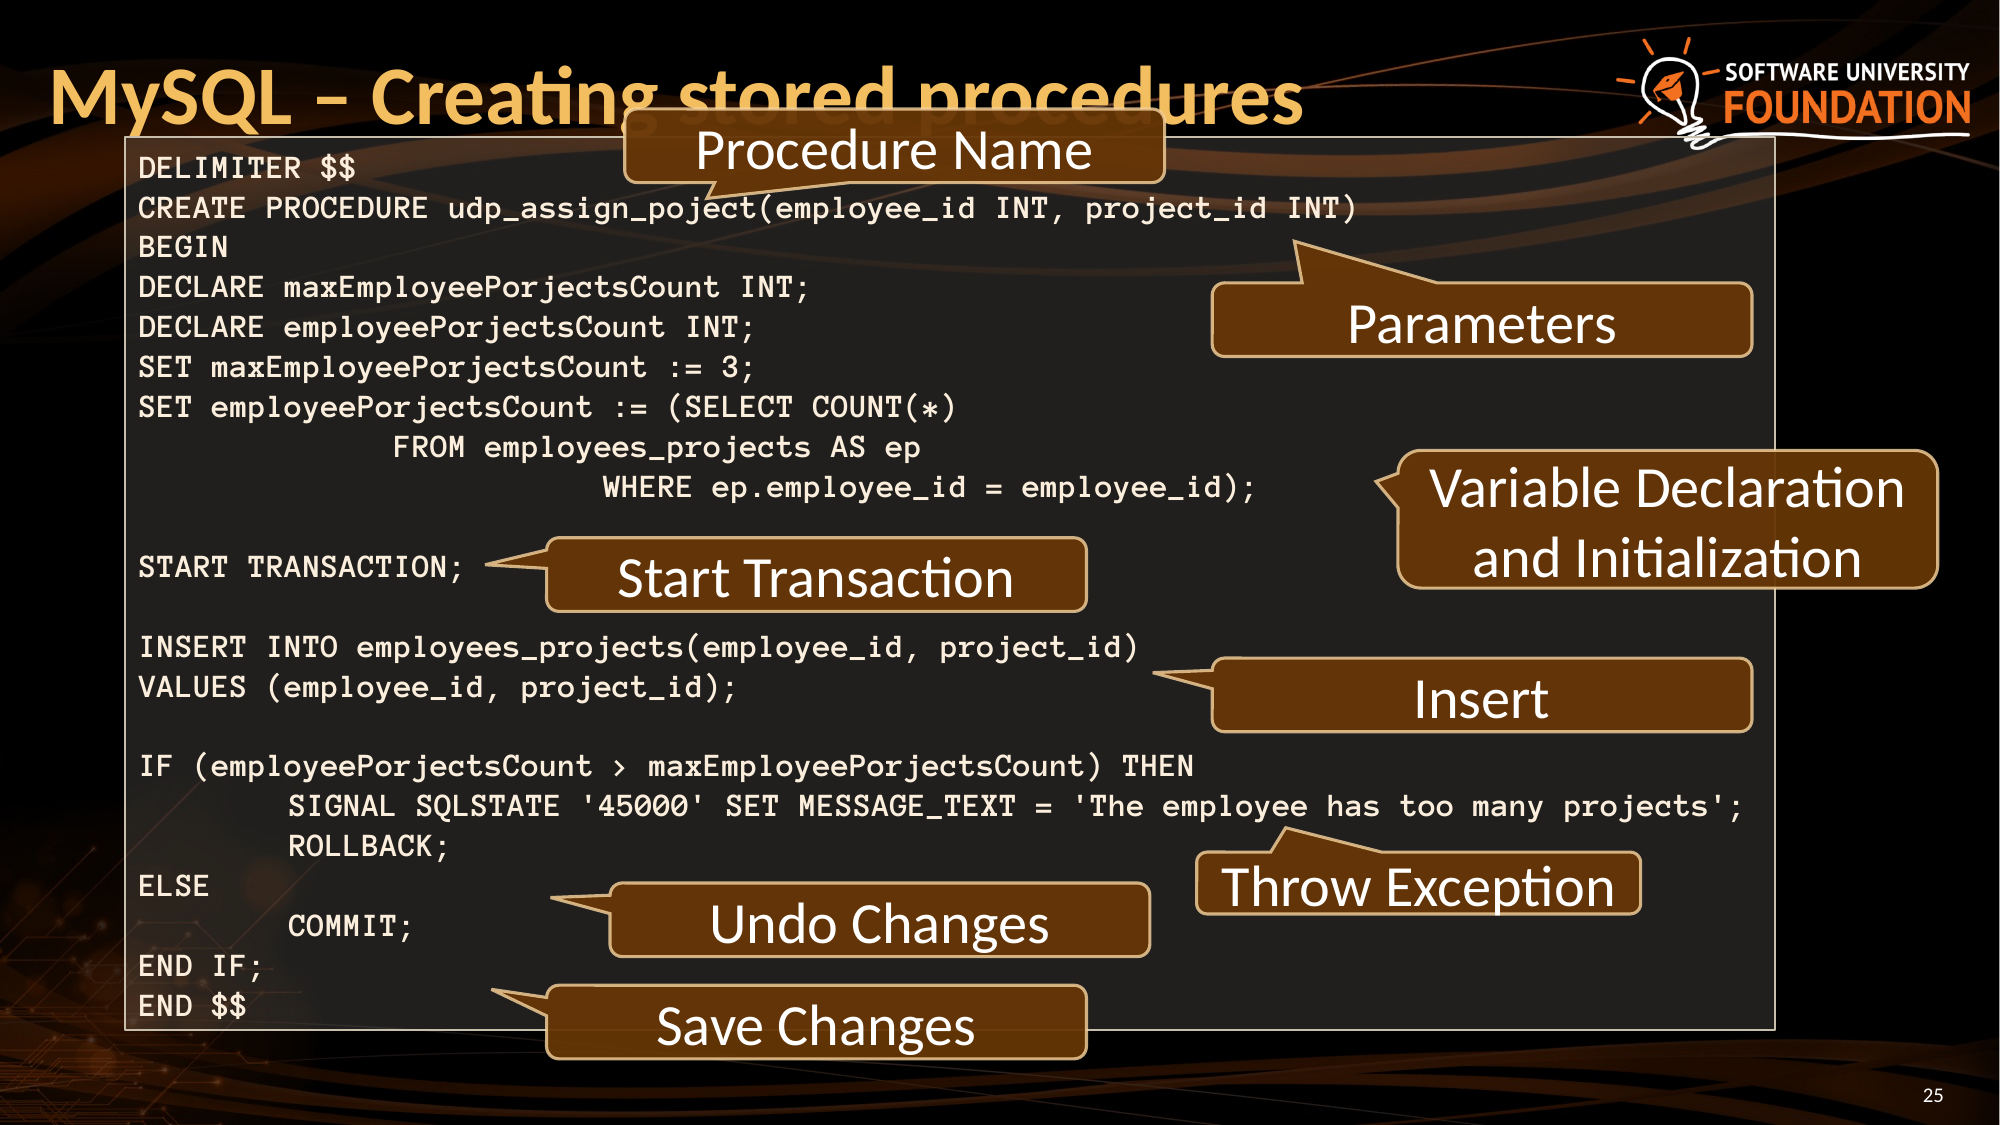

# MySQL – Creating stored procedures
Procedure Name
DELIMITER $$
CREATE PROCEDURE udp_assign_poject(employee_id INT, project_id INT)
BEGIN
DECLARE maxEmployeePorjectsCount INT;
DECLARE employeePorjectsCount INT;
SET maxEmployeePorjectsCount := 3;
SET employeePorjectsCount := (SELECT COUNT(*)					                     FROM employees_projects AS ep
		         WHERE ep.employee_id = employee_id);

START TRANSACTION;

INSERT INTO employees_projects(employee_id, project_id)
VALUES (employee_id, project_id);

IF (employeePorjectsCount > maxEmployeePorjectsCount) THEN
	SIGNAL SQLSTATE '45000' SET MESSAGE_TEXT = 'The employee has too many projects';
	ROLLBACK;
ELSE
	COMMIT;
END IF;
END $$
Parameters
Variable Declaration and Initialization
Start Transaction
Insert
Throw Exception
Undo Changes
Save Changes
25